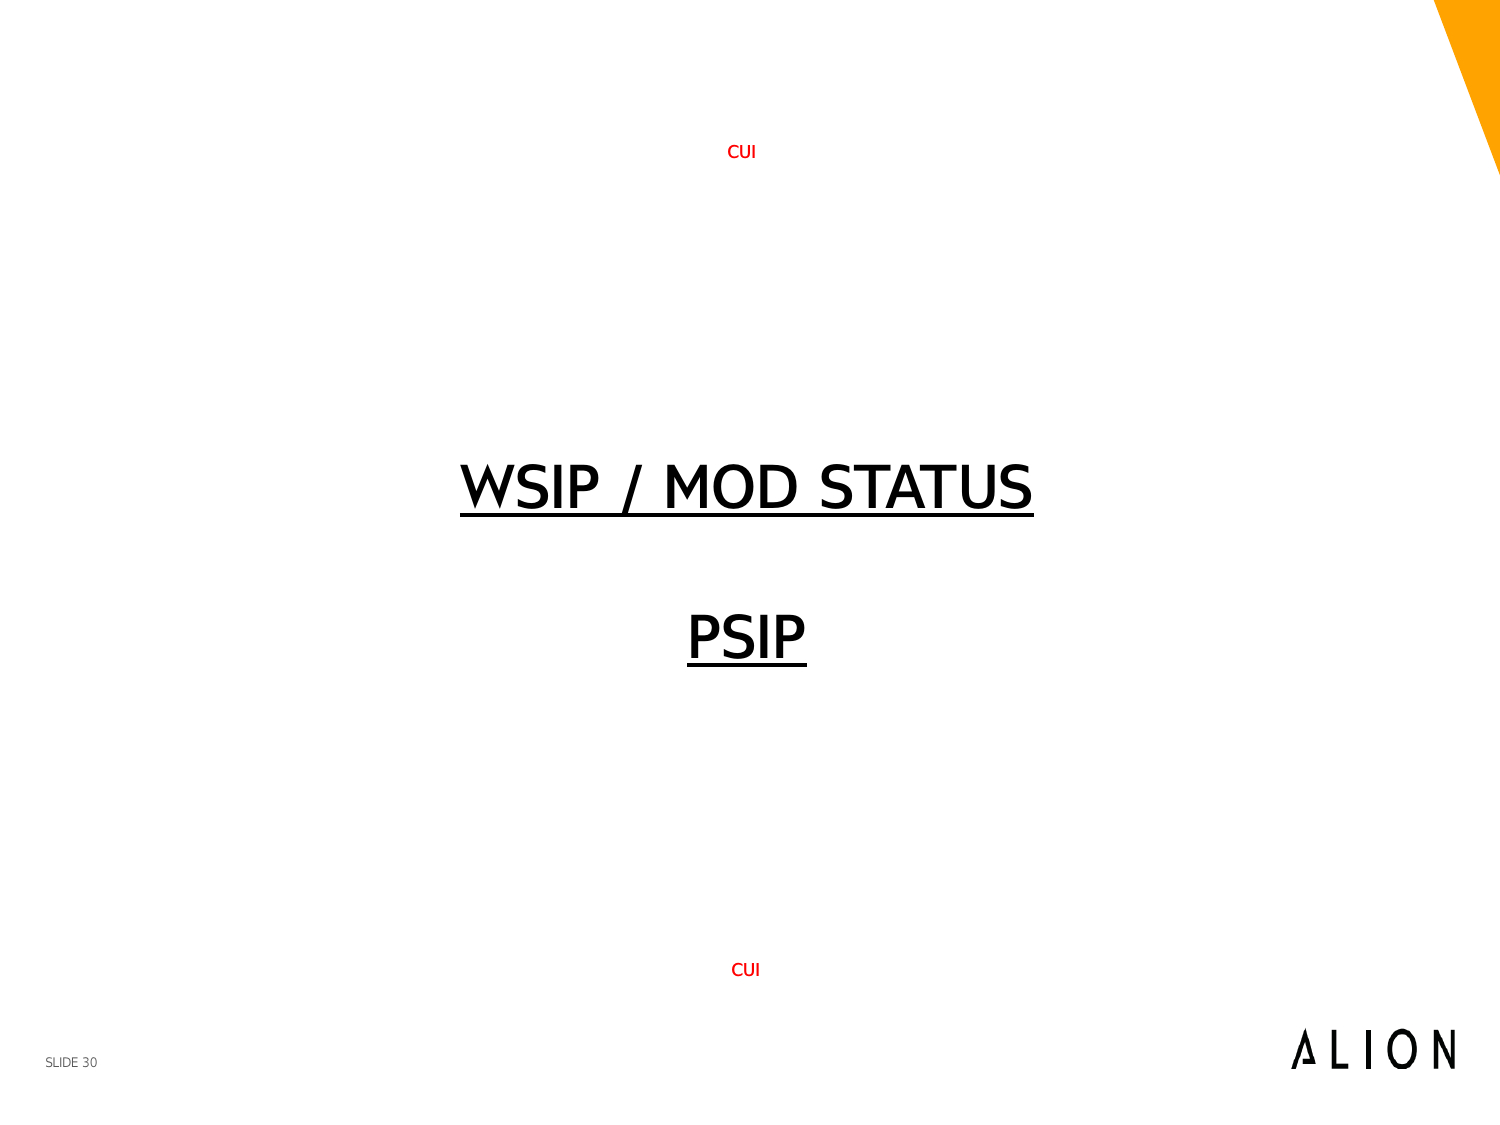

30
CUI
WSIP / MOD STATUS

PSIP
CUI